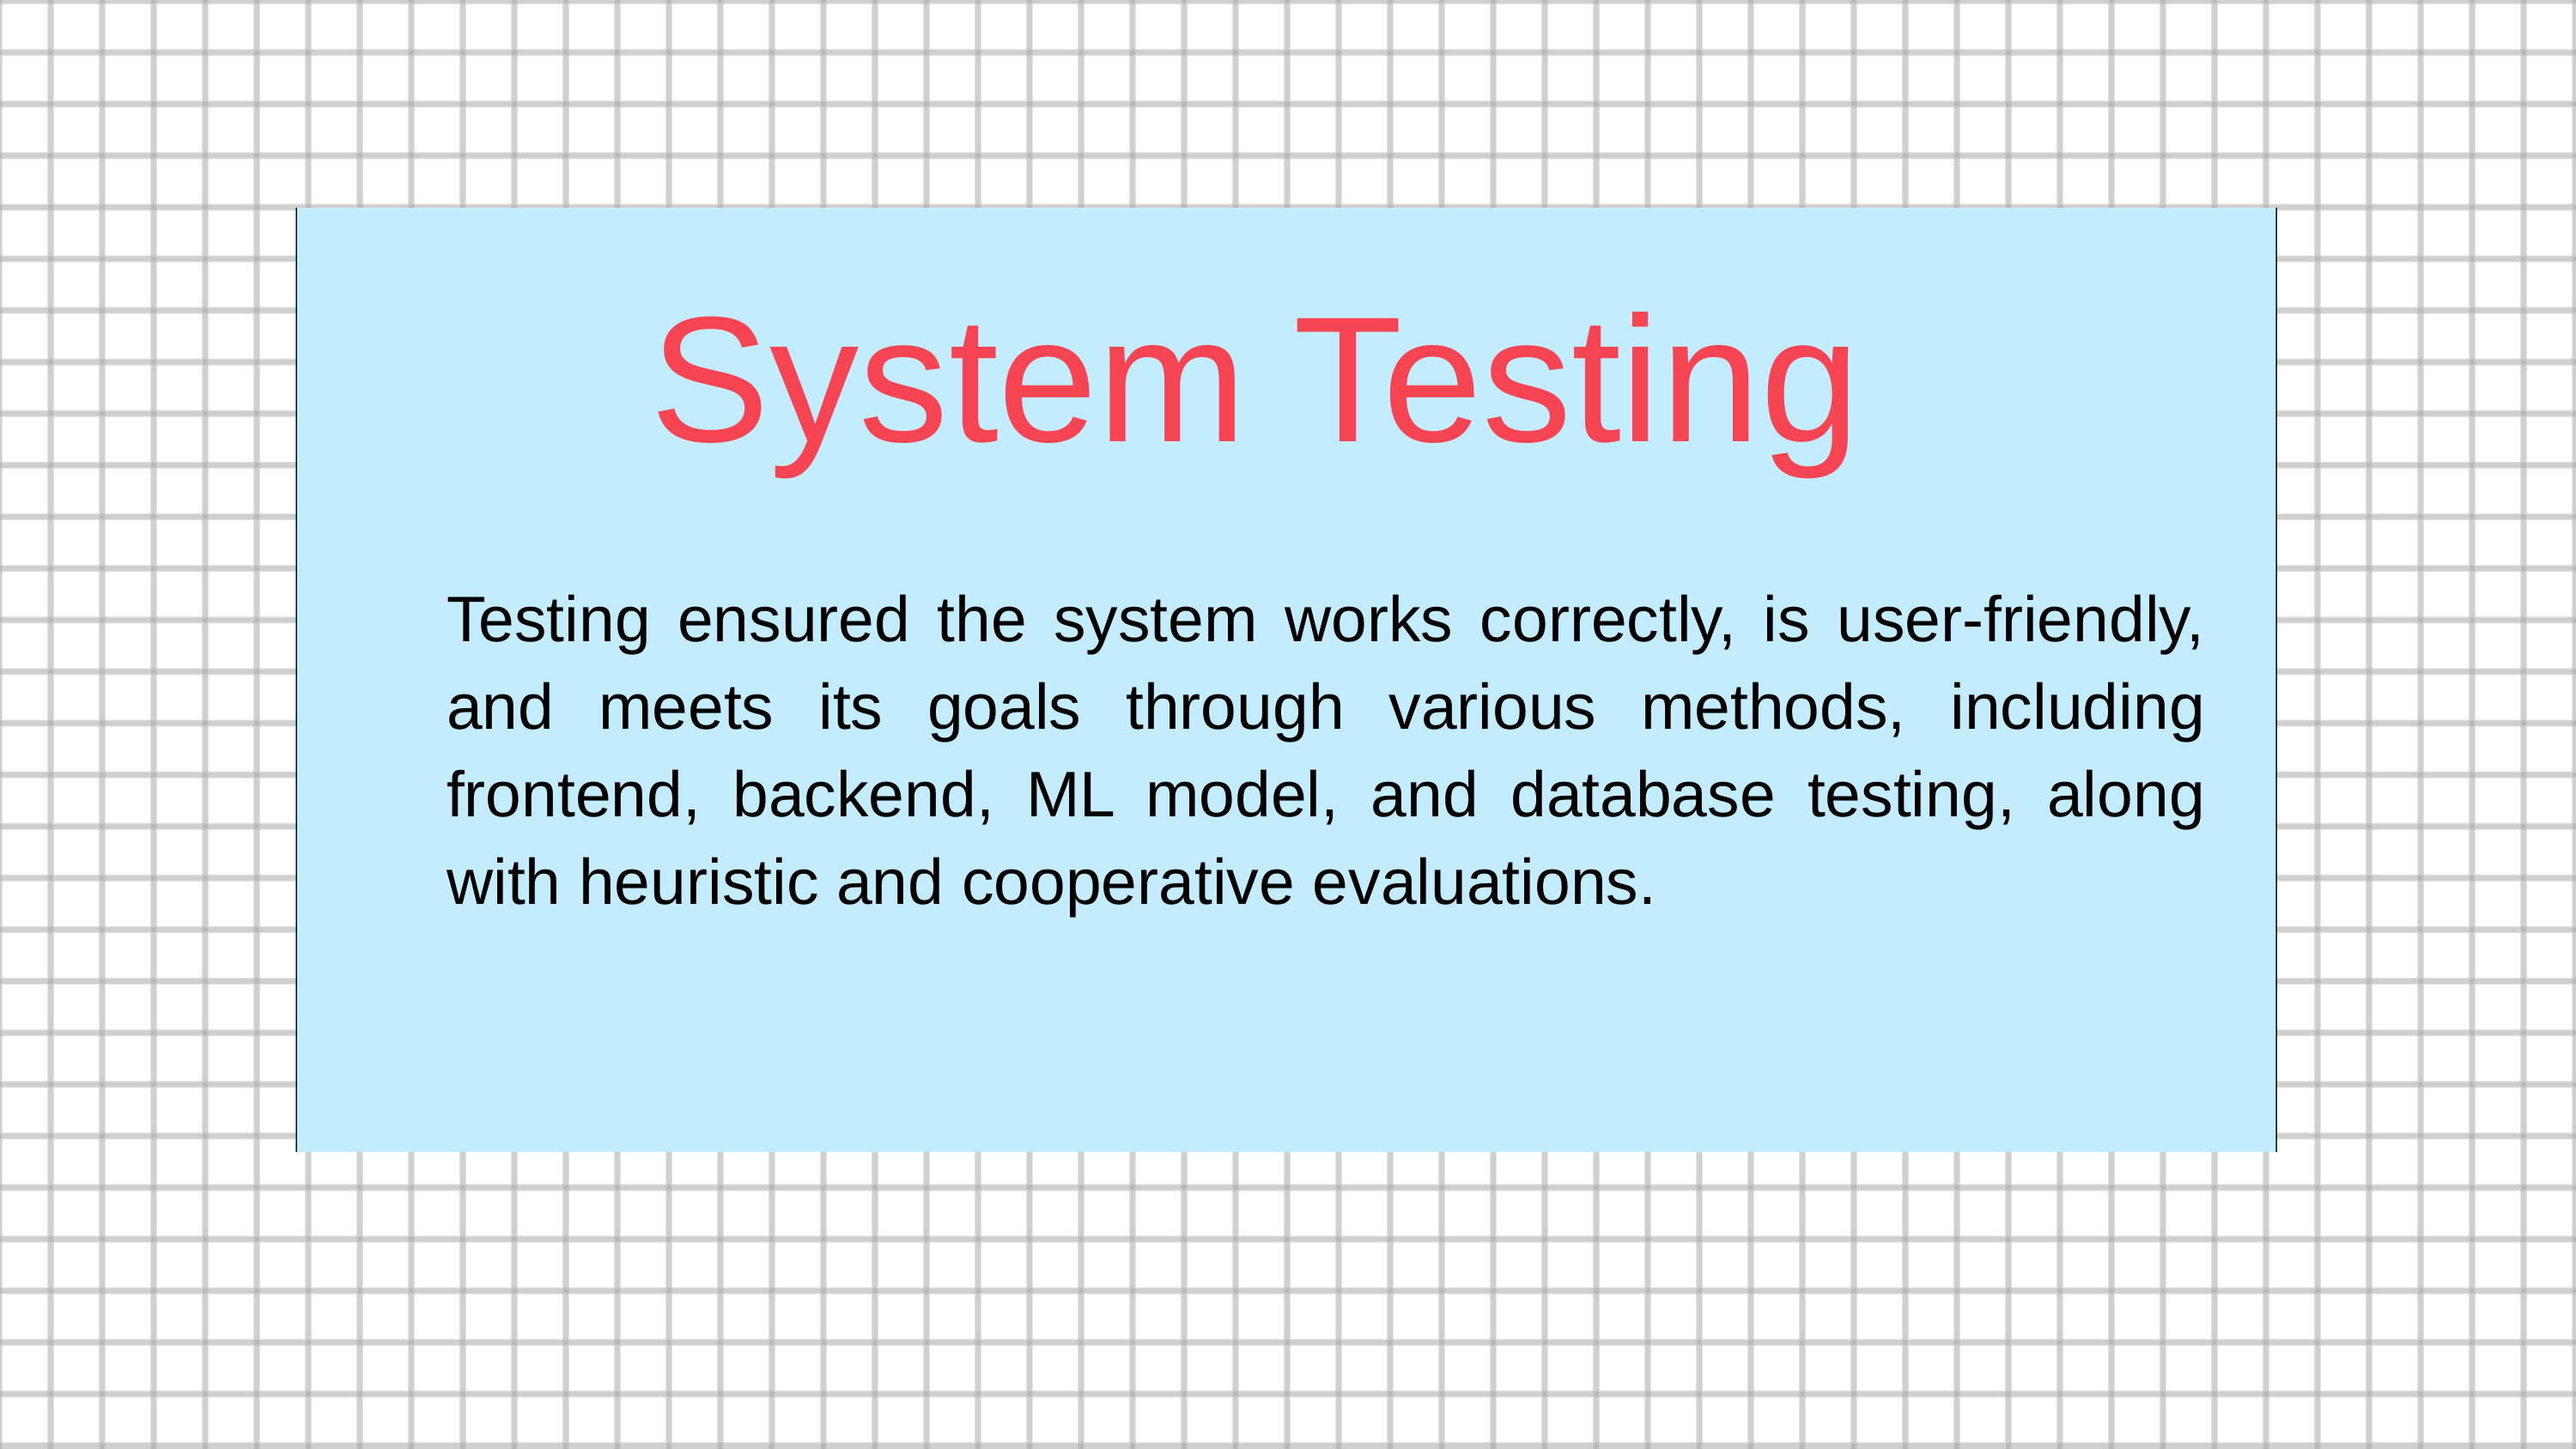

System Testing
Testing ensured the system works correctly, is user-friendly, and meets its goals through various methods, including frontend, backend, ML model, and database testing, along with heuristic and cooperative evaluations.